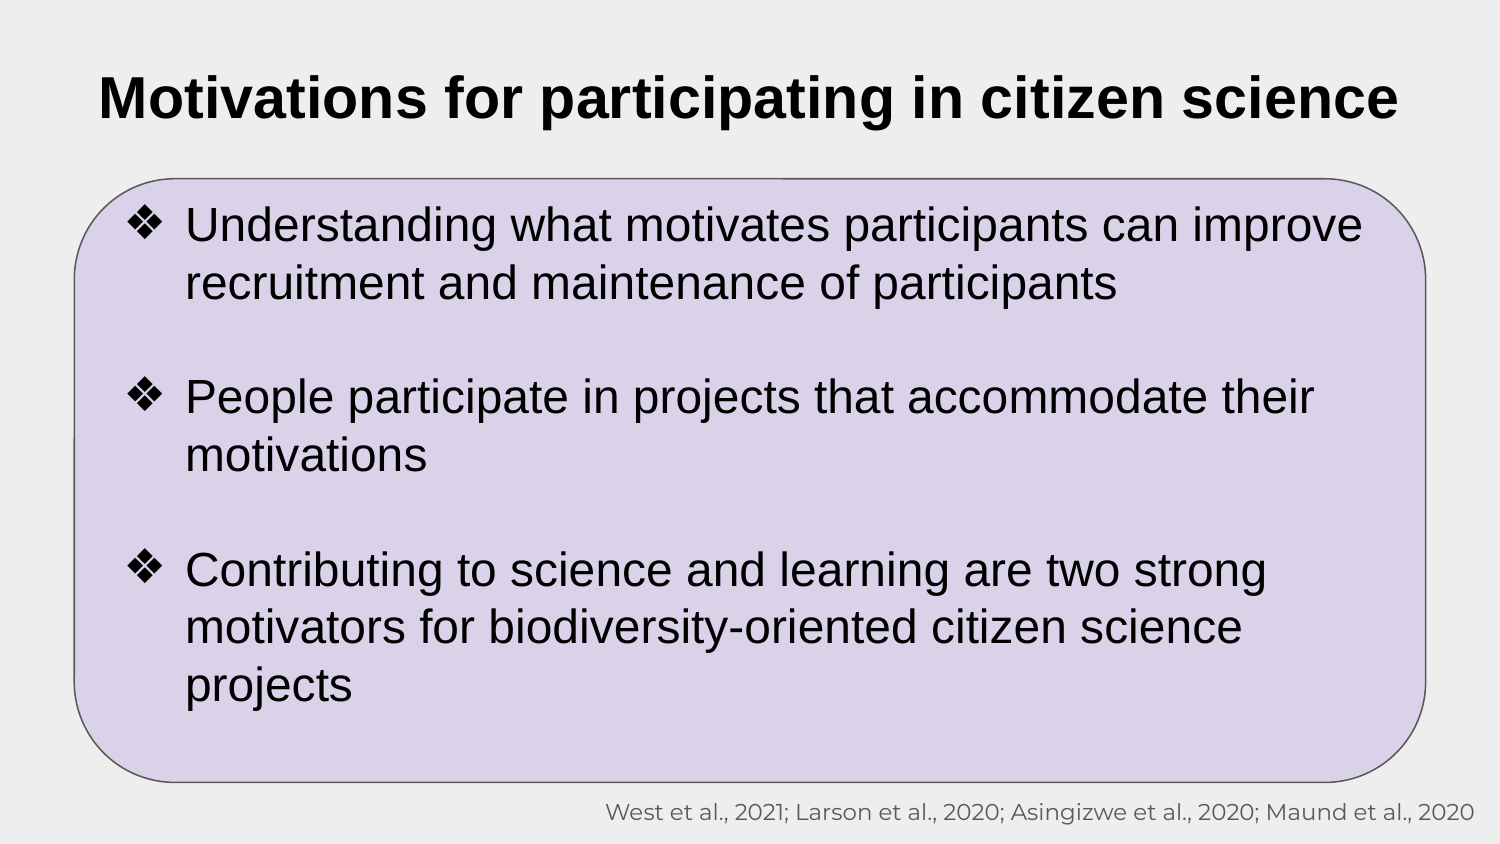

# Motivations for participating in citizen science

Understanding what motivates participants can improve recruitment and maintenance of participants

People participate in projects that accommodate their motivations

Contributing to science and learning are two strong motivators for biodiversity-oriented citizen science projects
West et al., 2021; Larson et al., 2020; Asingizwe et al., 2020; Maund et al., 2020